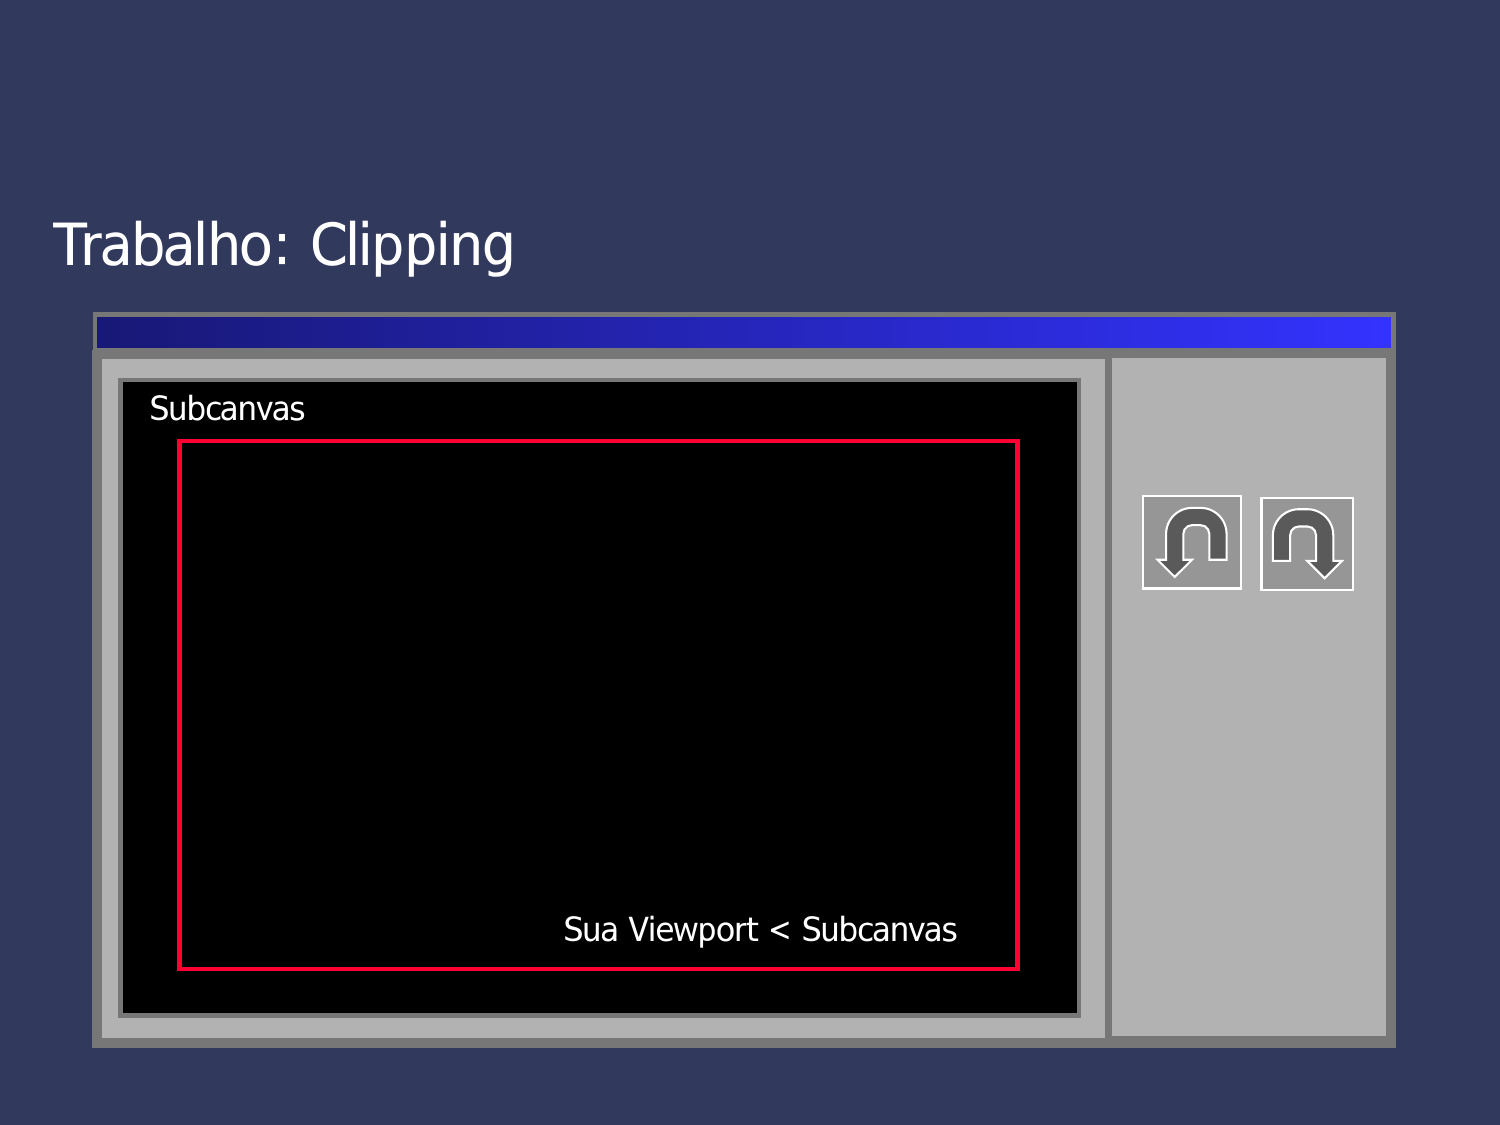

Trabalho: Clipping

Subcanvas

Sua Viewport < Subcanvas